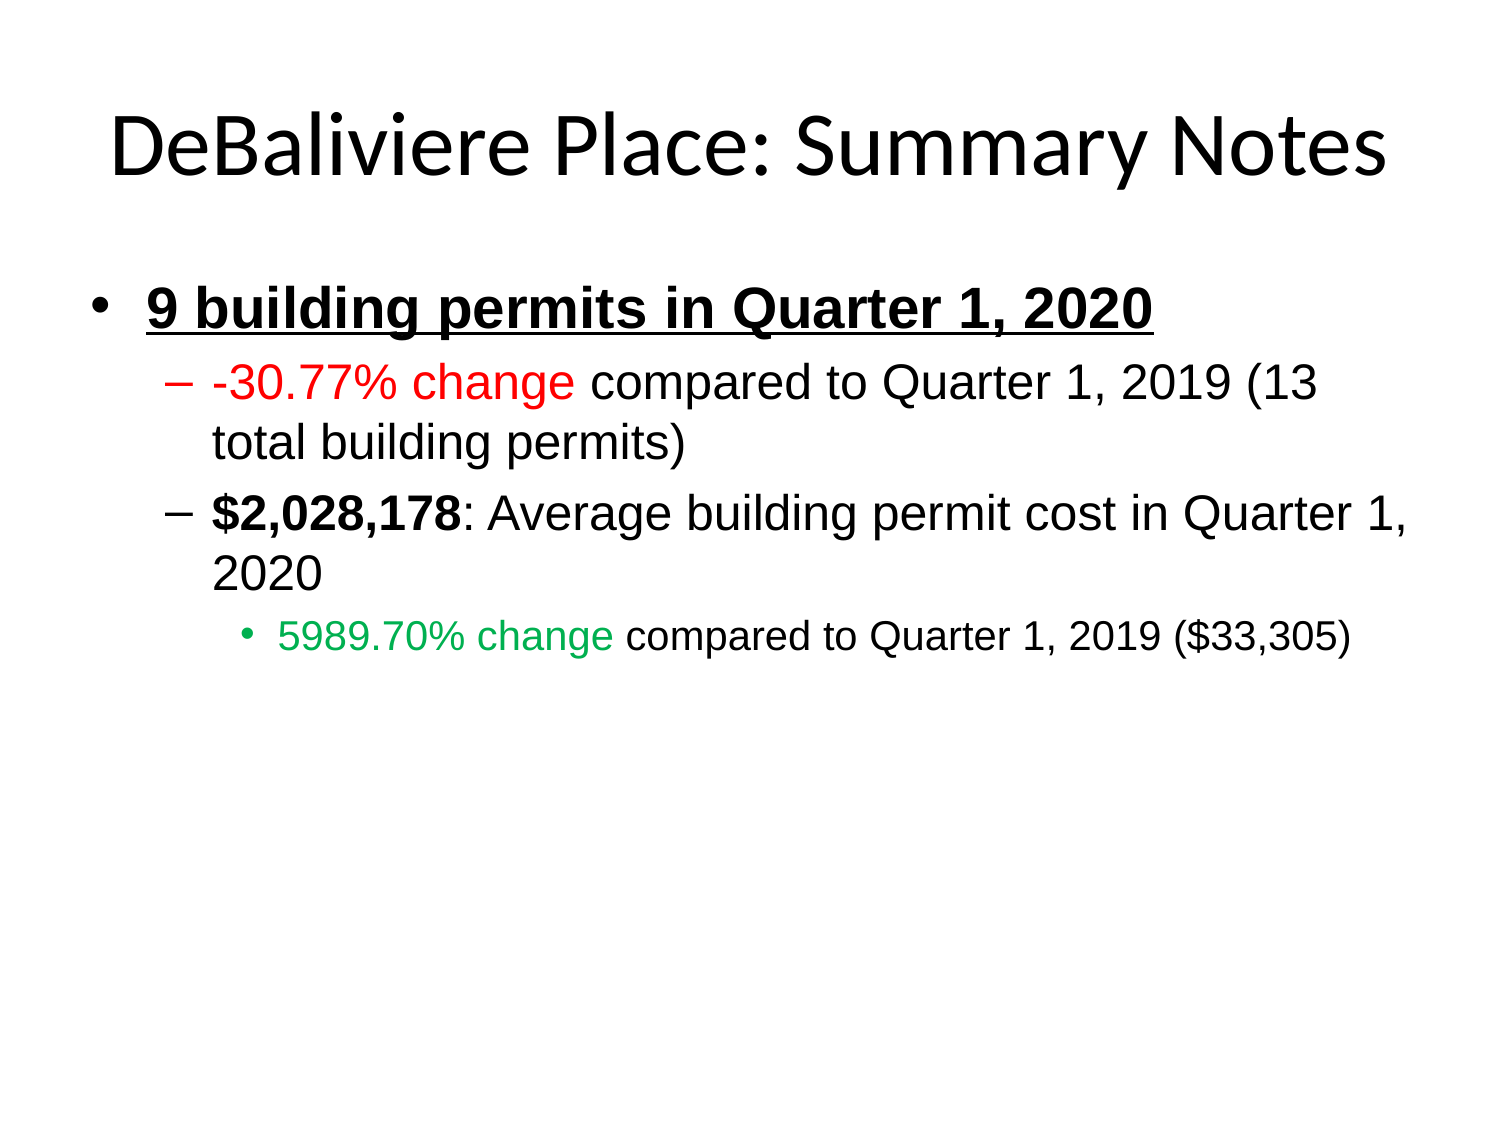

# DeBaliviere Place: Summary Notes
9 building permits in Quarter 1, 2020
-30.77% change compared to Quarter 1, 2019 (13 total building permits)
$2,028,178: Average building permit cost in Quarter 1, 2020
5989.70% change compared to Quarter 1, 2019 ($33,305)